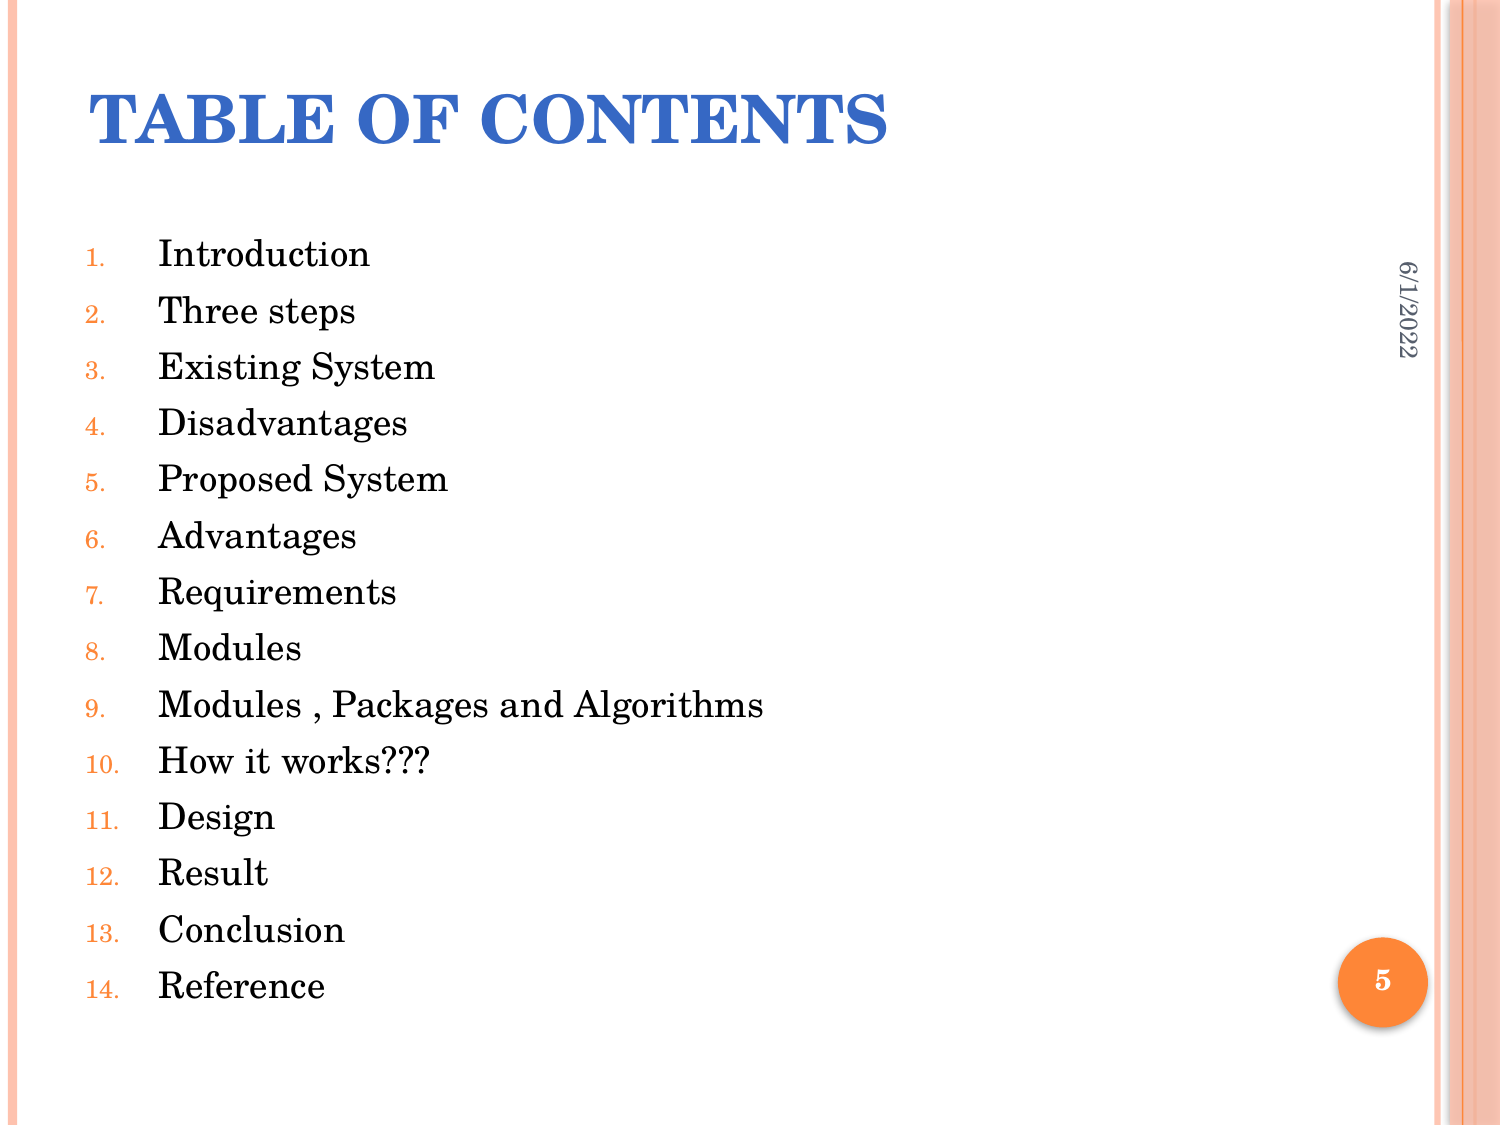

# Table Of Contents
6/1/2022
Introduction
Three steps
Existing System
Disadvantages
Proposed System
Advantages
Requirements
Modules
Modules , Packages and Algorithms
How it works???
Design
Result
Conclusion
Reference

5